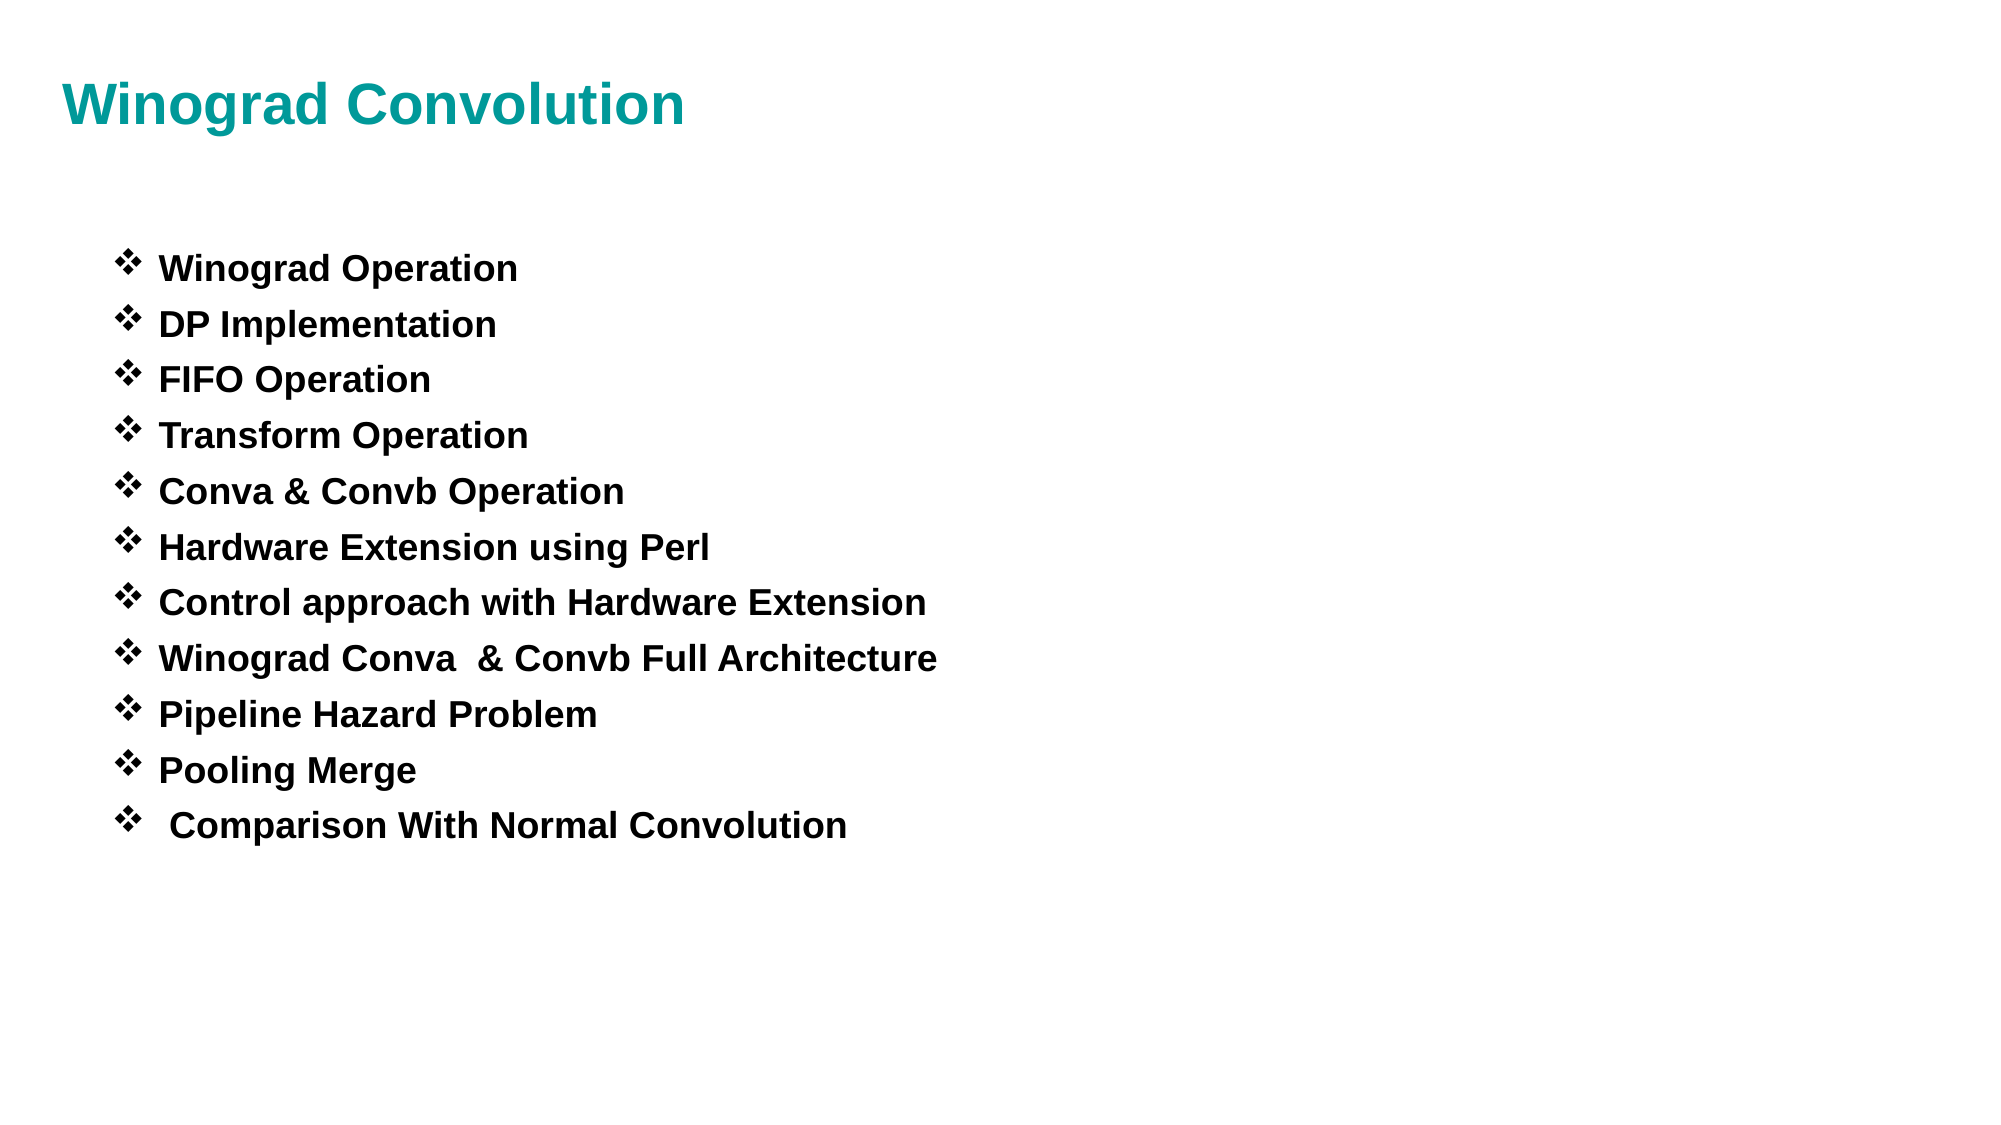

# Winograd Convolution
Winograd Operation
DP Implementation
FIFO Operation
Transform Operation
Conva & Convb Operation
Hardware Extension using Perl
Control approach with Hardware Extension
Winograd Conva  & Convb Full Architecture
Pipeline Hazard Problem
Pooling Merge
 Comparison With Normal Convolution